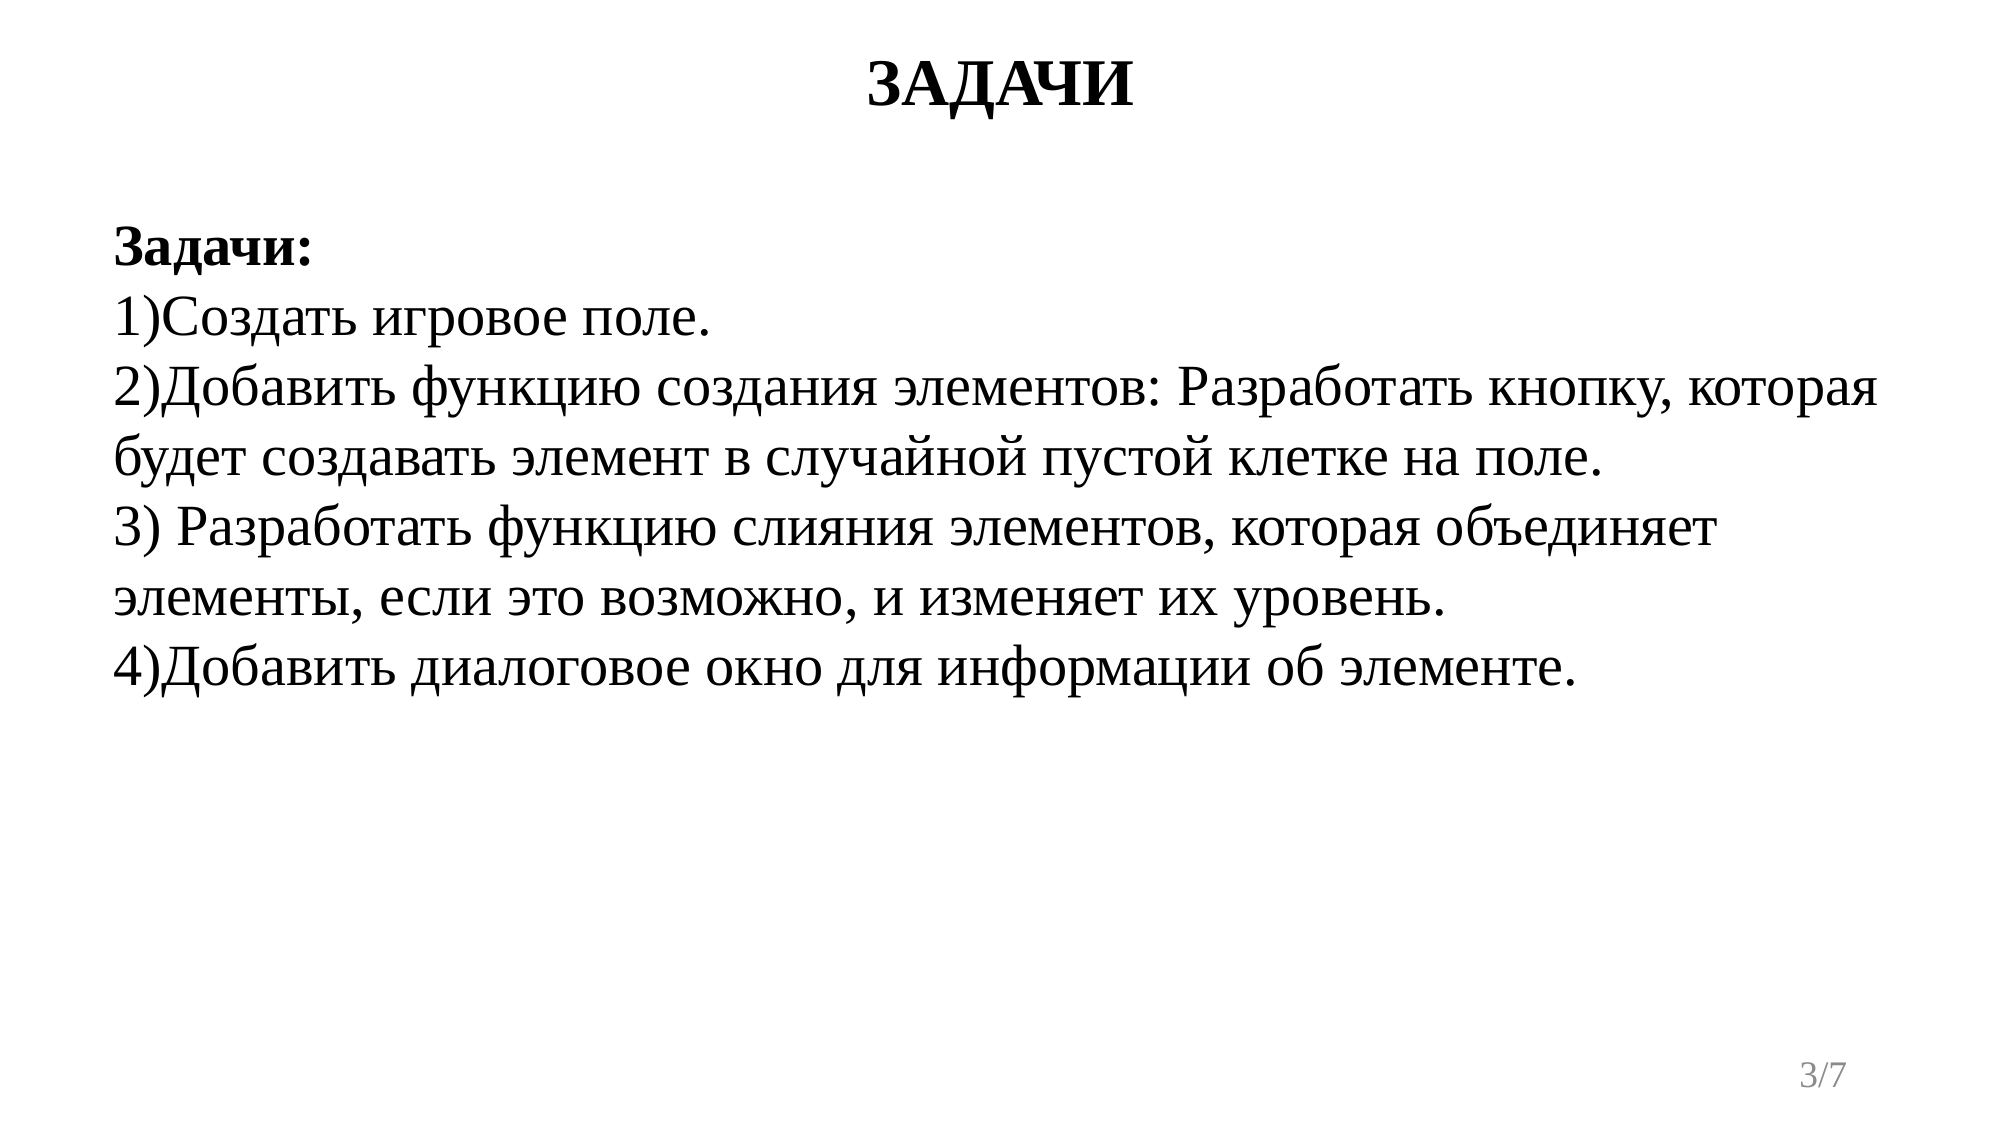

# ЗАДАЧИ
Задачи:
1)Создать игровое поле.
2)Добавить функцию создания элементов: Разработать кнопку, которая будет создавать элемент в случайной пустой клетке на поле.
3) Разработать функцию слияния элементов, которая объединяет элементы, если это возможно, и изменяет их уровень.
4)Добавить диалоговое окно для информации об элементе.
3/7